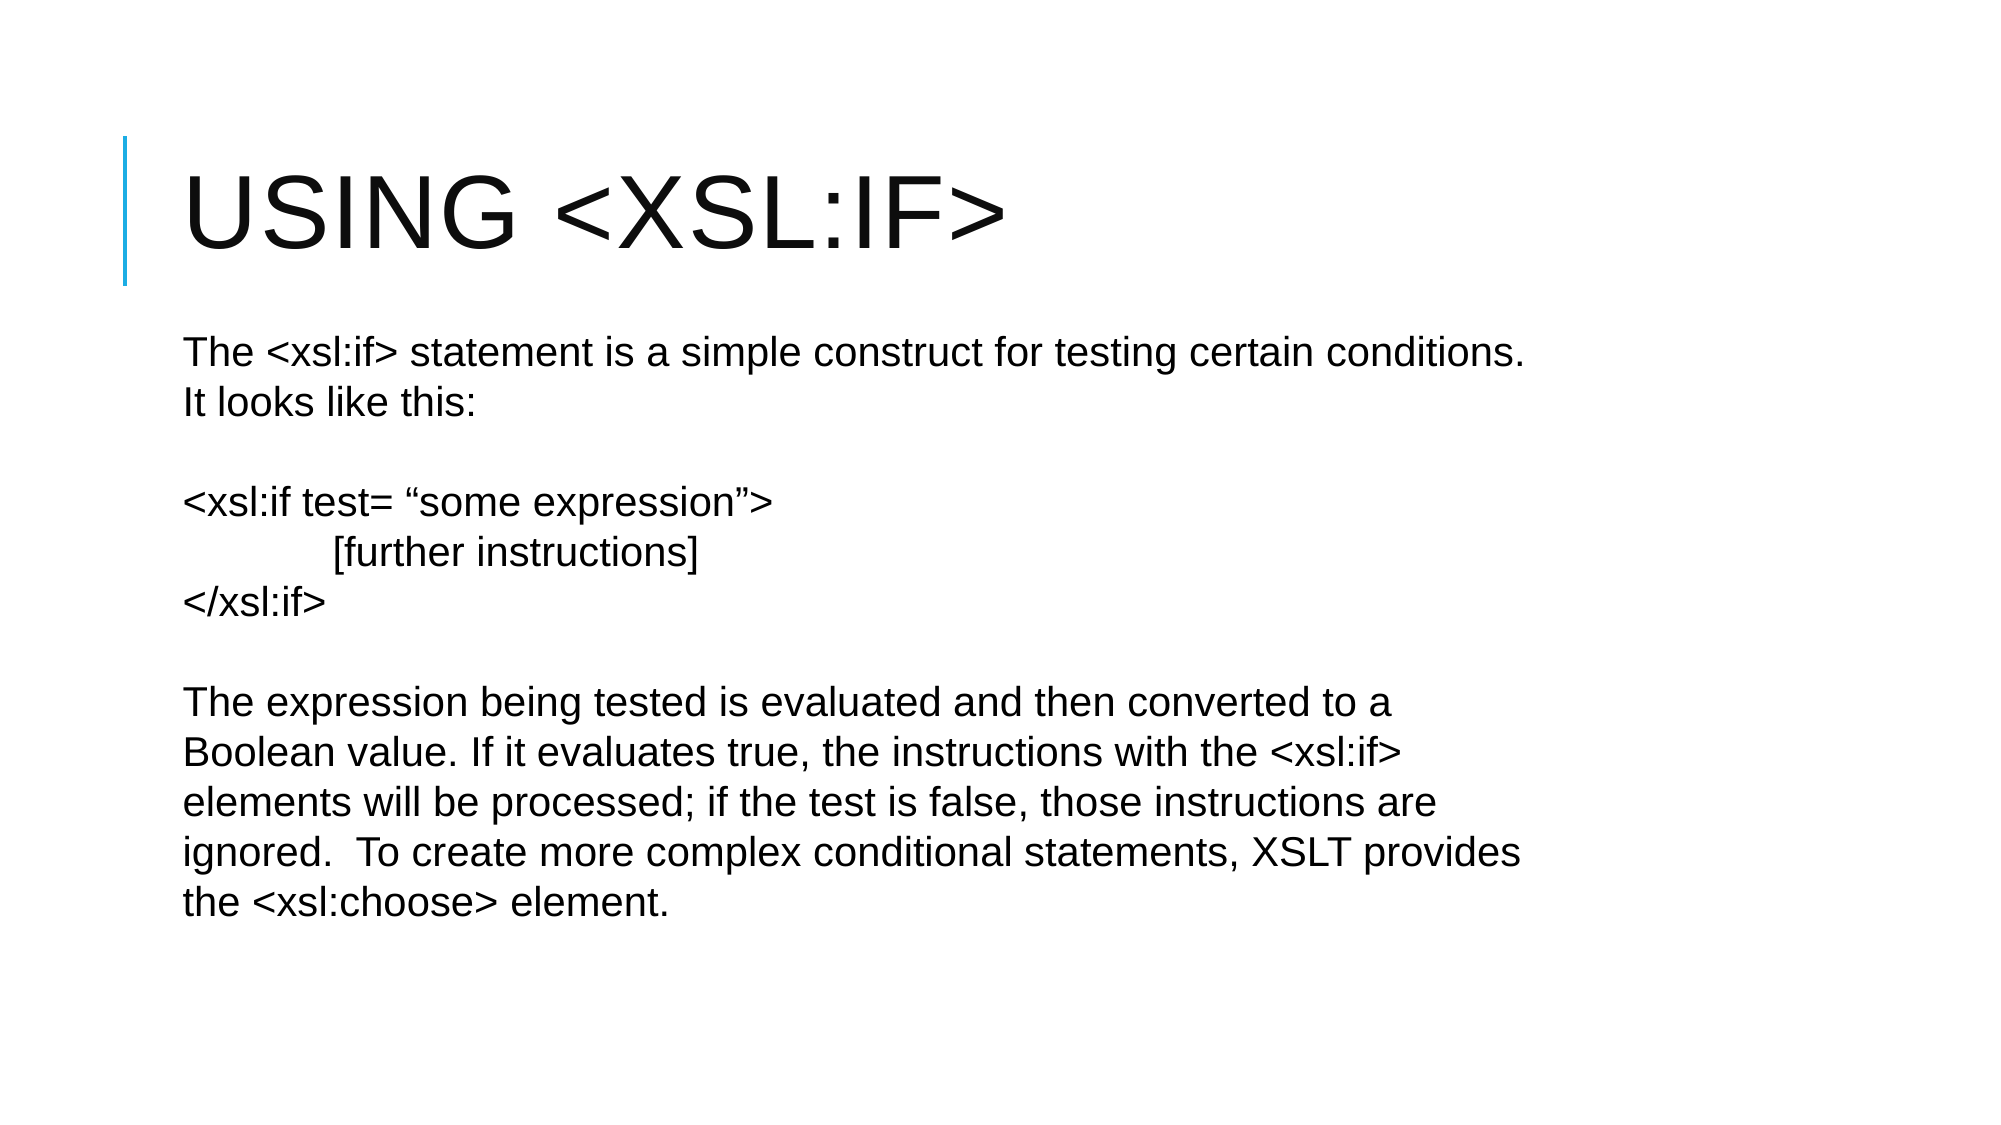

# Using <xsl:if>
The <xsl:if> statement is a simple construct for testing certain conditions.  It looks like this:

<xsl:if test= “some expression”>
	[further instructions]
</xsl:if>

The expression being tested is evaluated and then converted to a Boolean value. If it evaluates true, the instructions with the <xsl:if> elements will be processed; if the test is false, those instructions are ignored.  To create more complex conditional statements, XSLT provides the <xsl:choose> element.